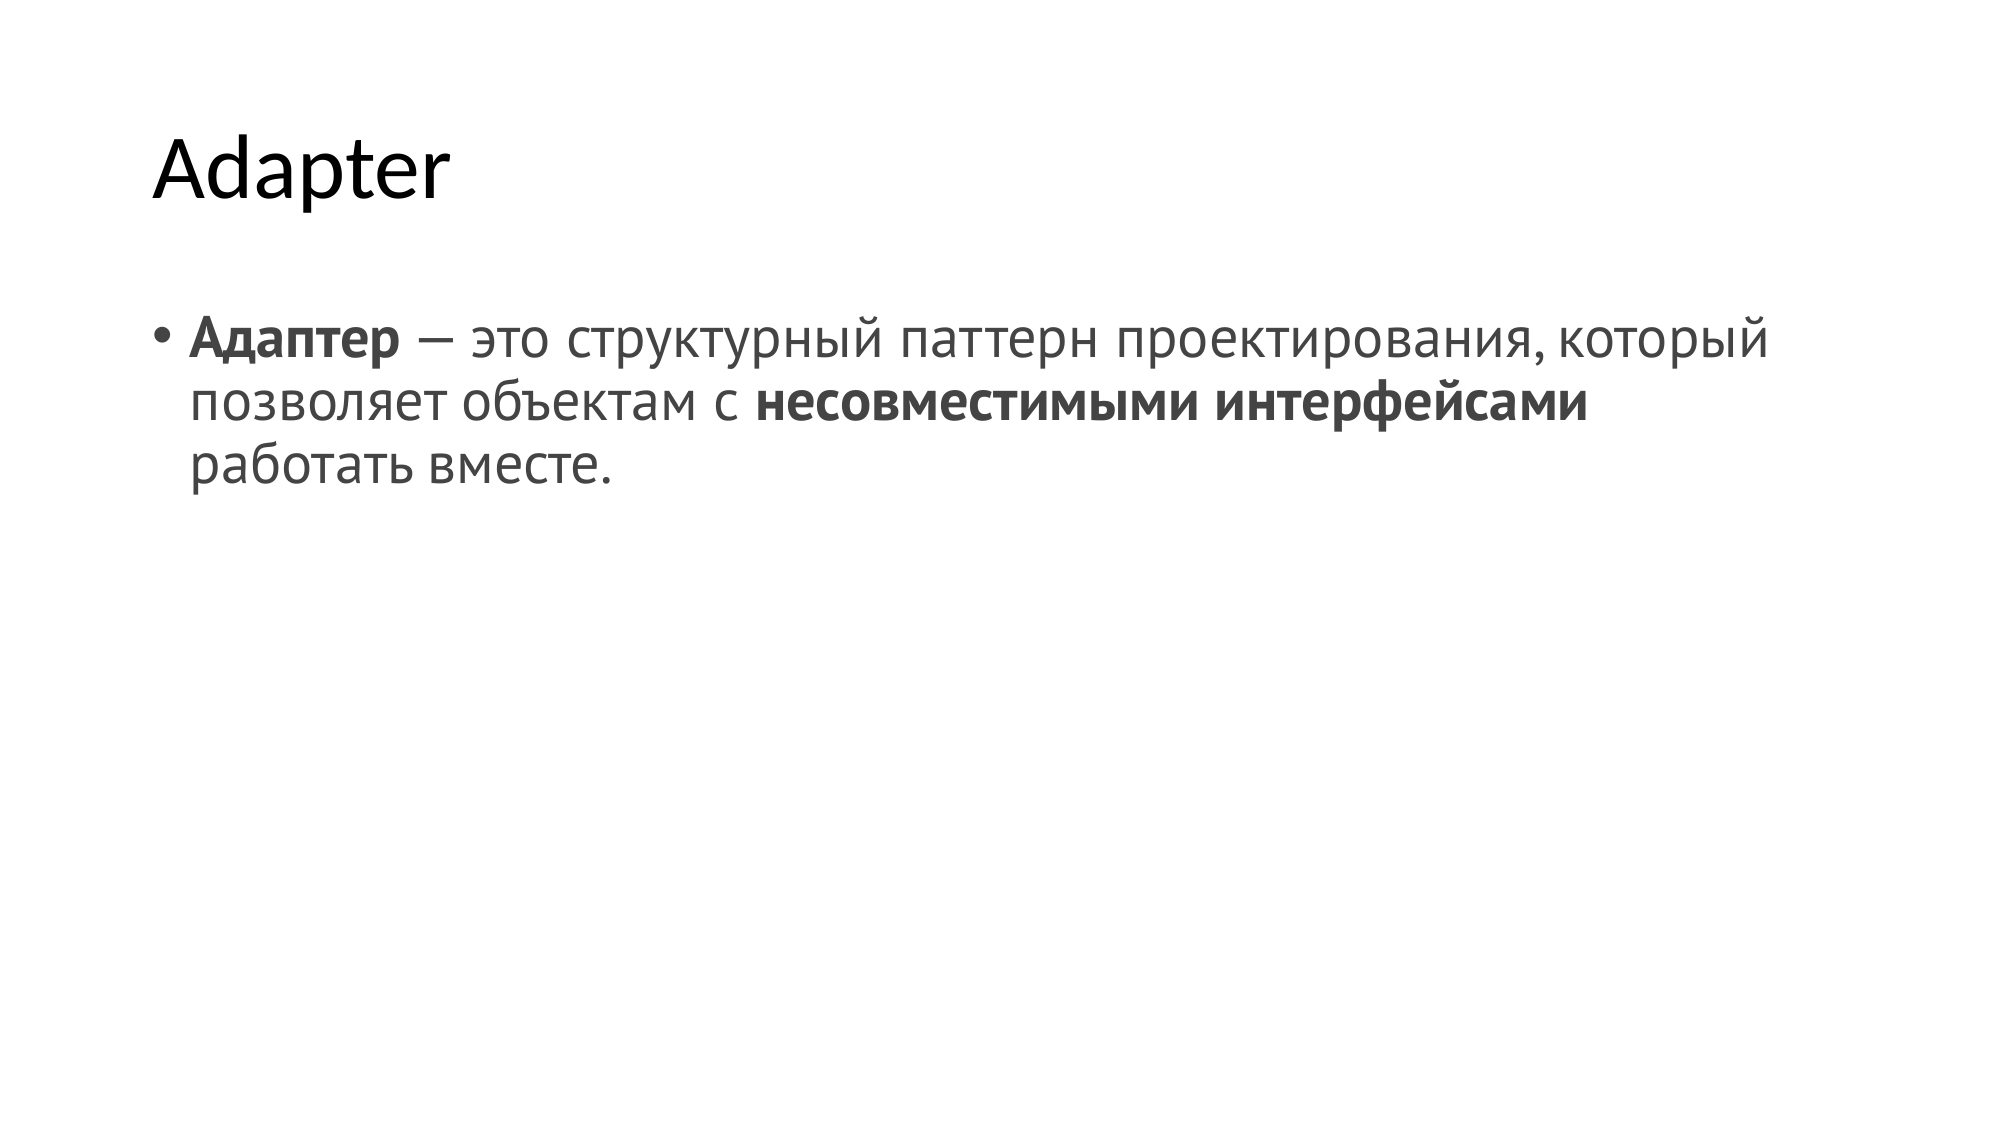

# Adapter
Адаптер — это структурный паттерн проектирования, который позволяет объектам с несовместимыми интерфейсами работать вместе.